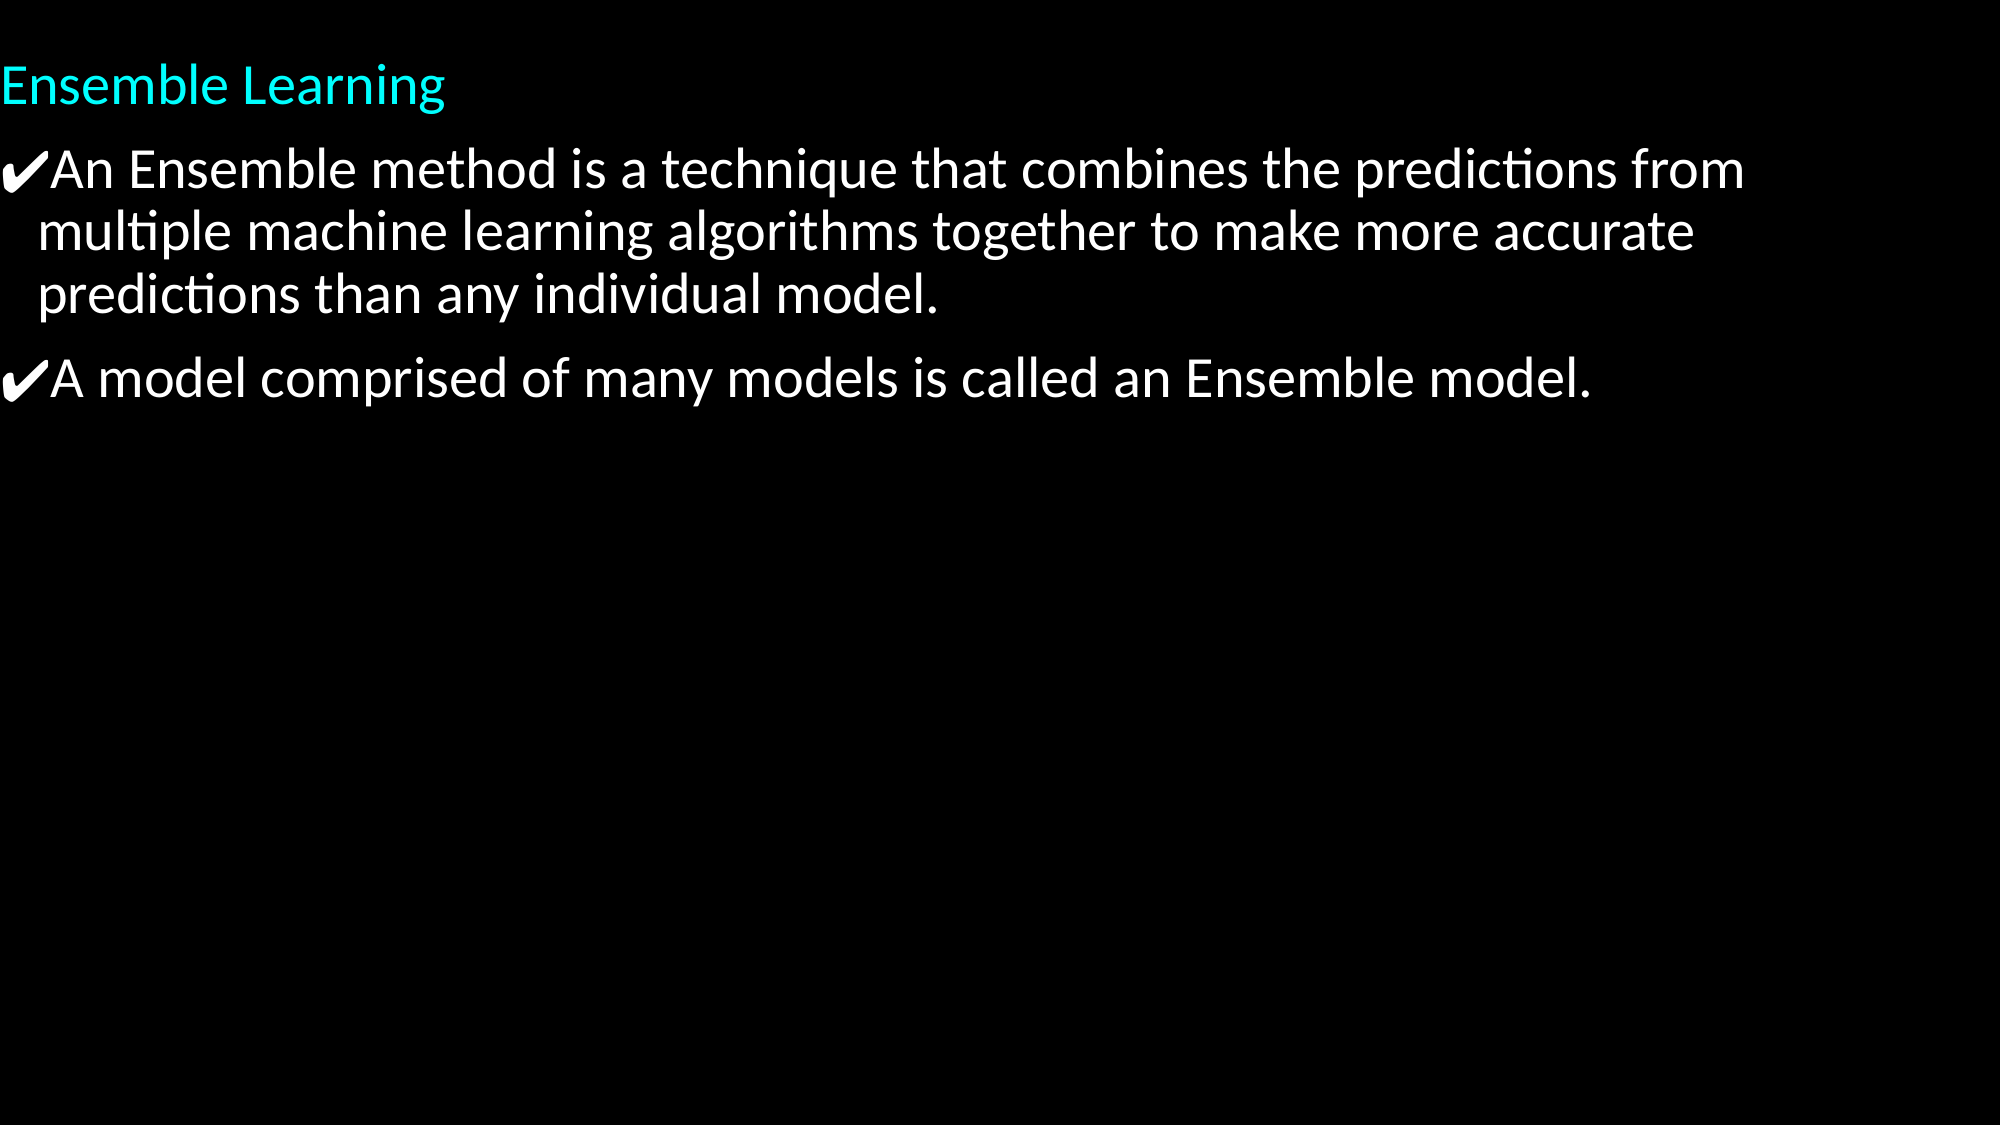

Ensemble Learning
An Ensemble method is a technique that combines the predictions from multiple machine learning algorithms together to make more accurate predictions than any individual model.
A model comprised of many models is called an Ensemble model.